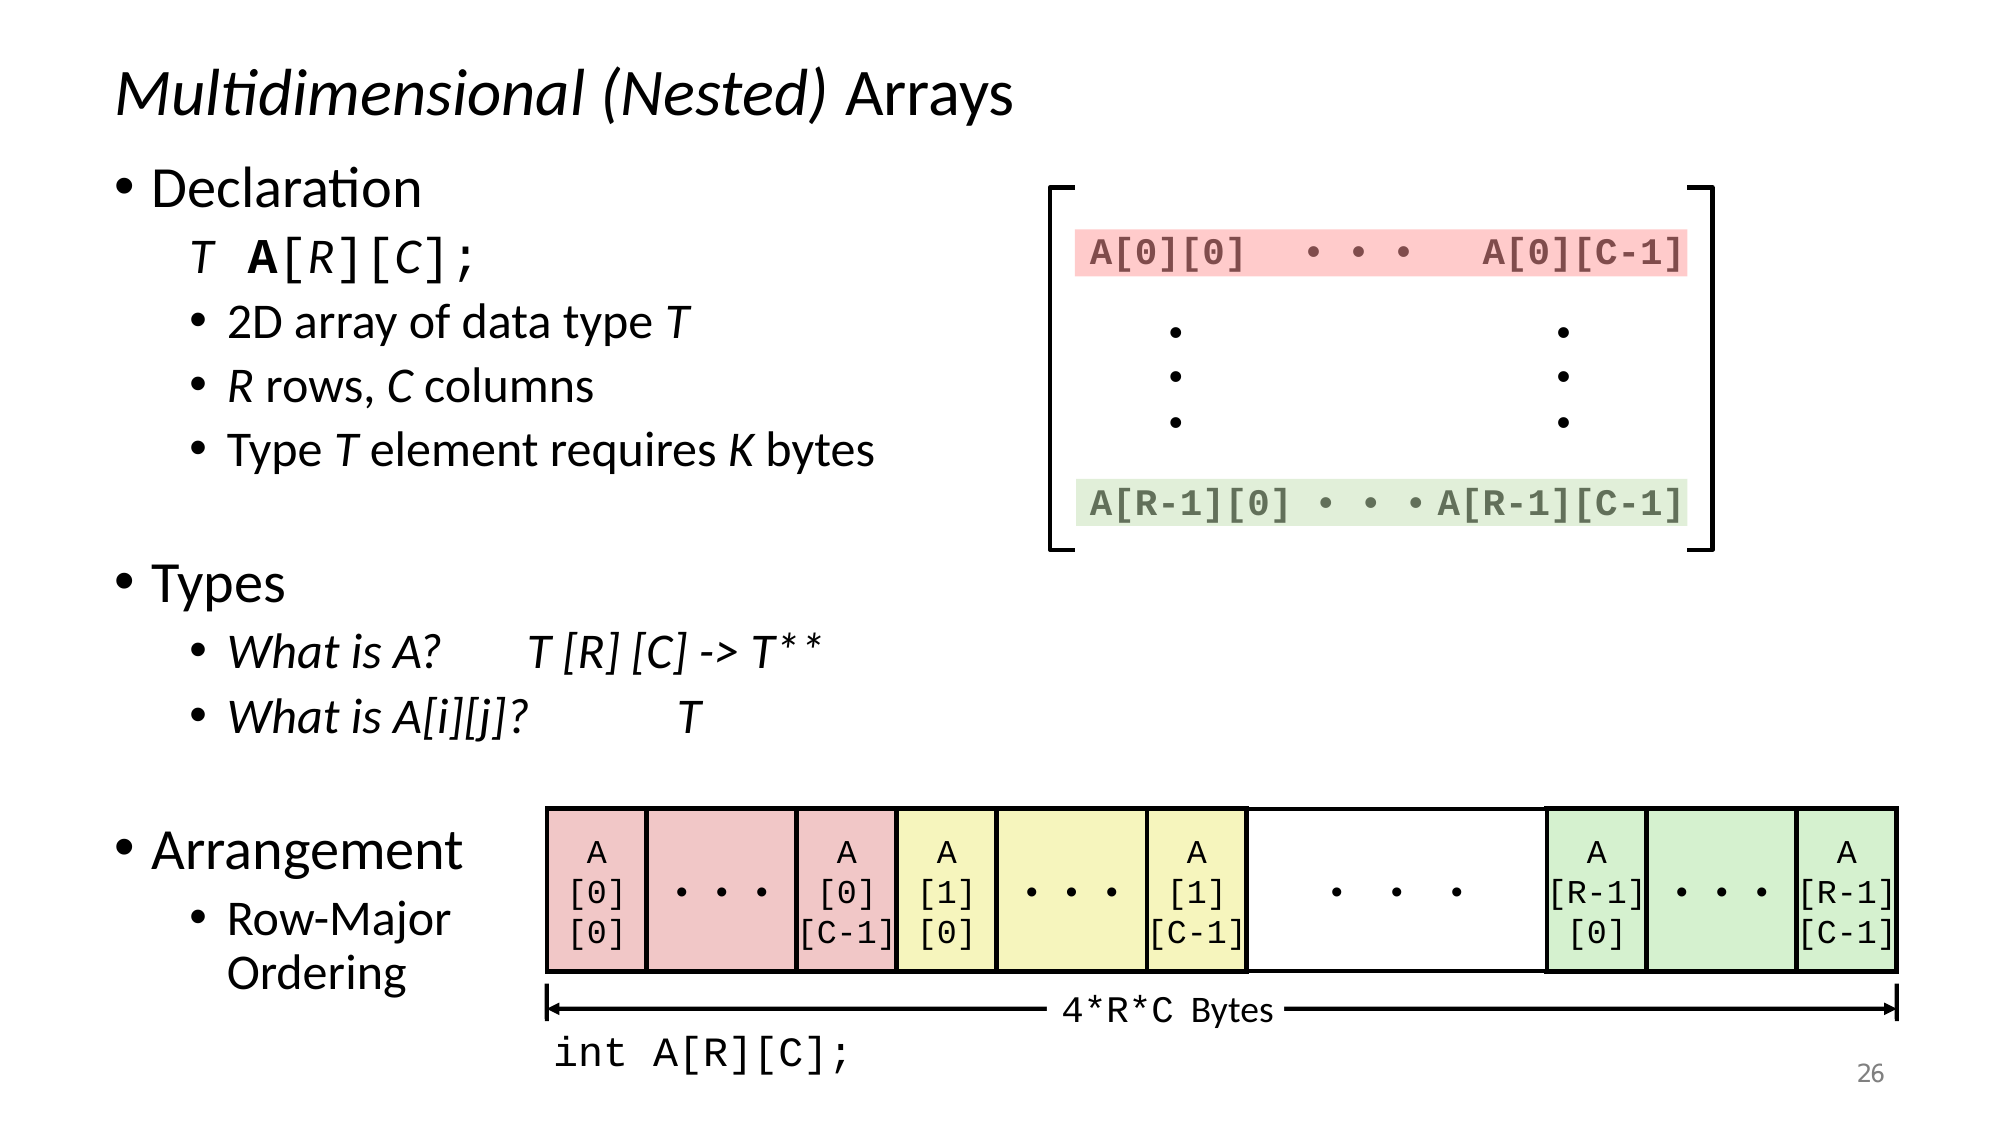

# Multidimensional (Nested) Arrays
Declaration
T   A[R][C];
2D array of data type T
R rows, C columns
Type T element requires K bytes
Types
What is A?	T [R] [C] -> T**
What is A[i][j]?	T
Arrangement
Row-Major
Ordering

A[0][0]
• • •
A[0][C-1]
•
•
•
•
•
•
A[R-1][0]
• • •
A[R-1][C-1]

• • •
A
[0]
[0]
A
[0]
[C-1]
• • •
A
[1]
[0]
A
[1]
[C-1]
•  •  •
• • •
A
[R-1]
[0]
A
[R-1]
[C-1]
4*R*C  Bytes

int A[R][C];
26